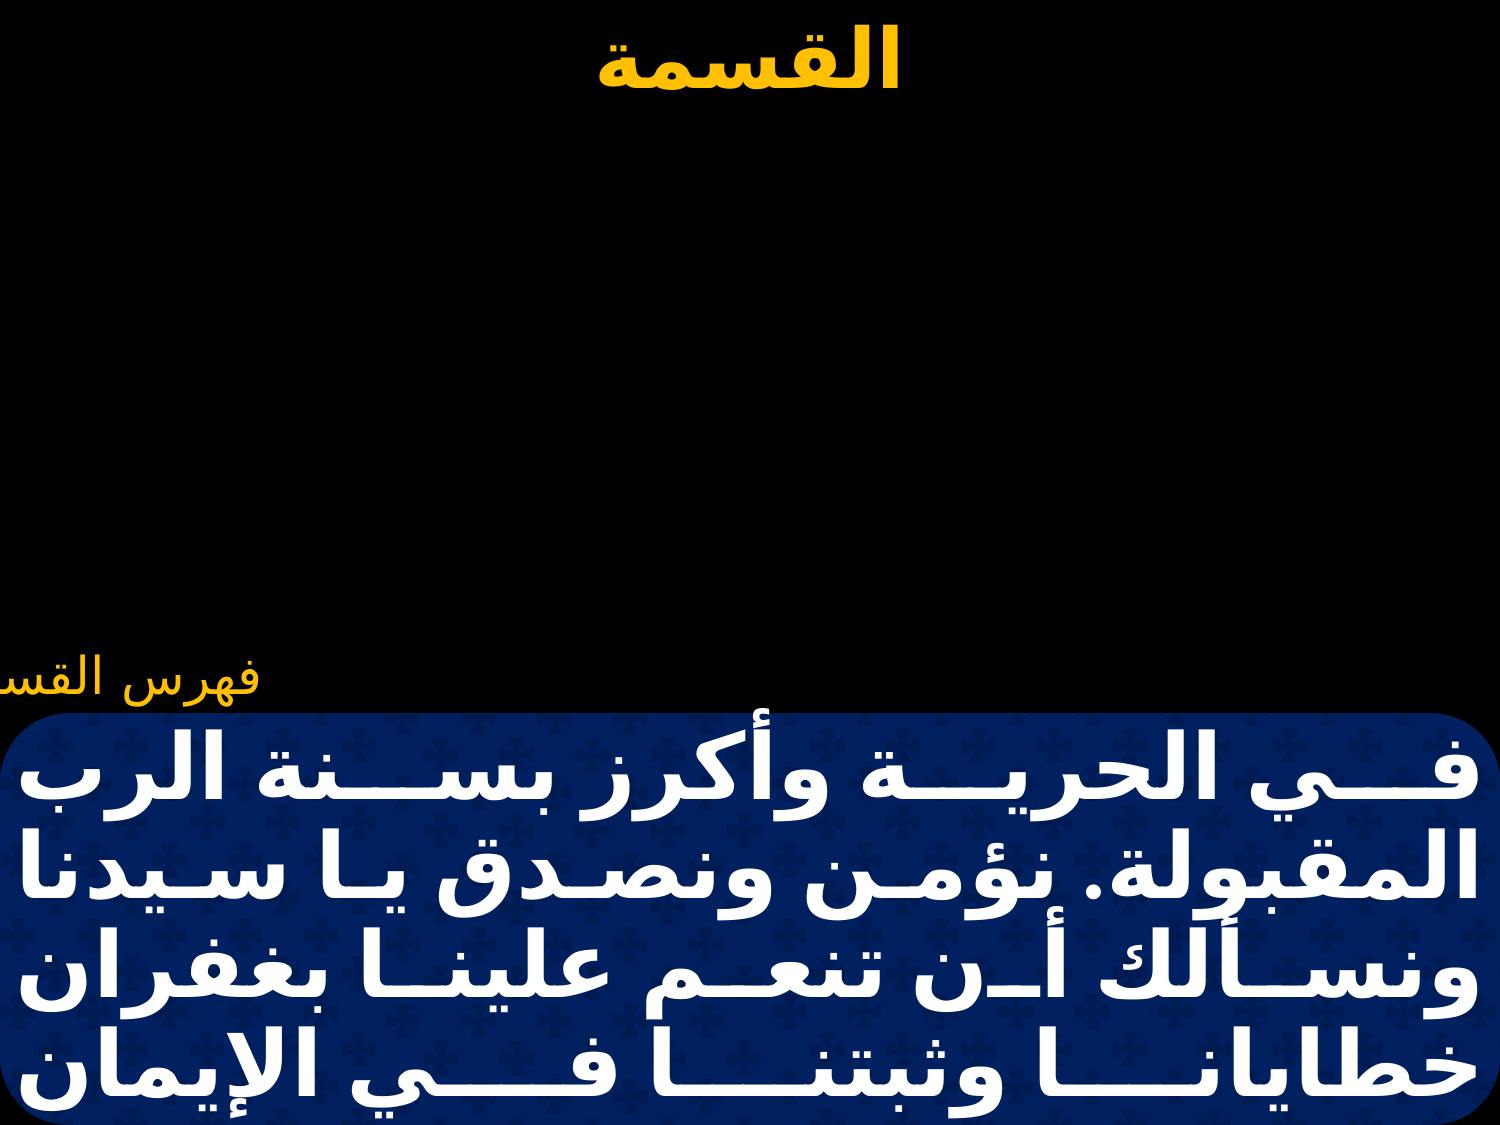

#
في الحرية وأكرز بسنة الرب المقبولة. نؤمن ونصدق يا سيدنا ونسألك أن تنعم علينا بغفران خطايانا وثبتنا في الإيمان الحقيقي بالثالوث القدوس كما كنت مع آبائنا الرسل المكرمين